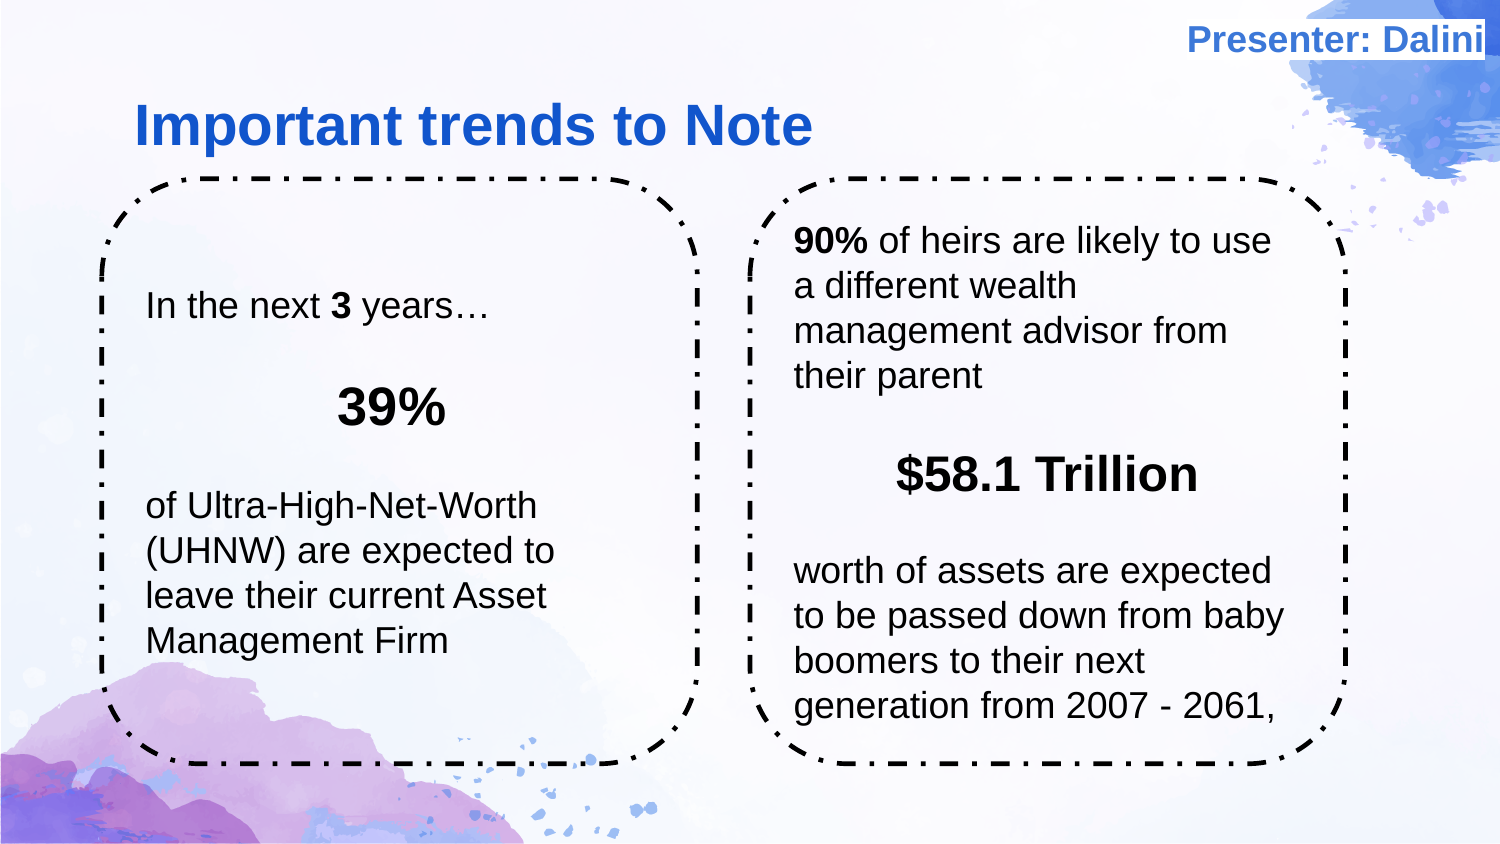

Presenter: Dalini
# Important trends to Note

In the next 3 years…

39%

of Ultra-High-Net-Worth (UHNW) are expected to leave their current Asset Management Firm
90% of heirs are likely to use a different wealth management advisor from their parent

$58.1 Trillion

worth of assets are expected to be passed down from baby boomers to their next generation from 2007 - 2061,